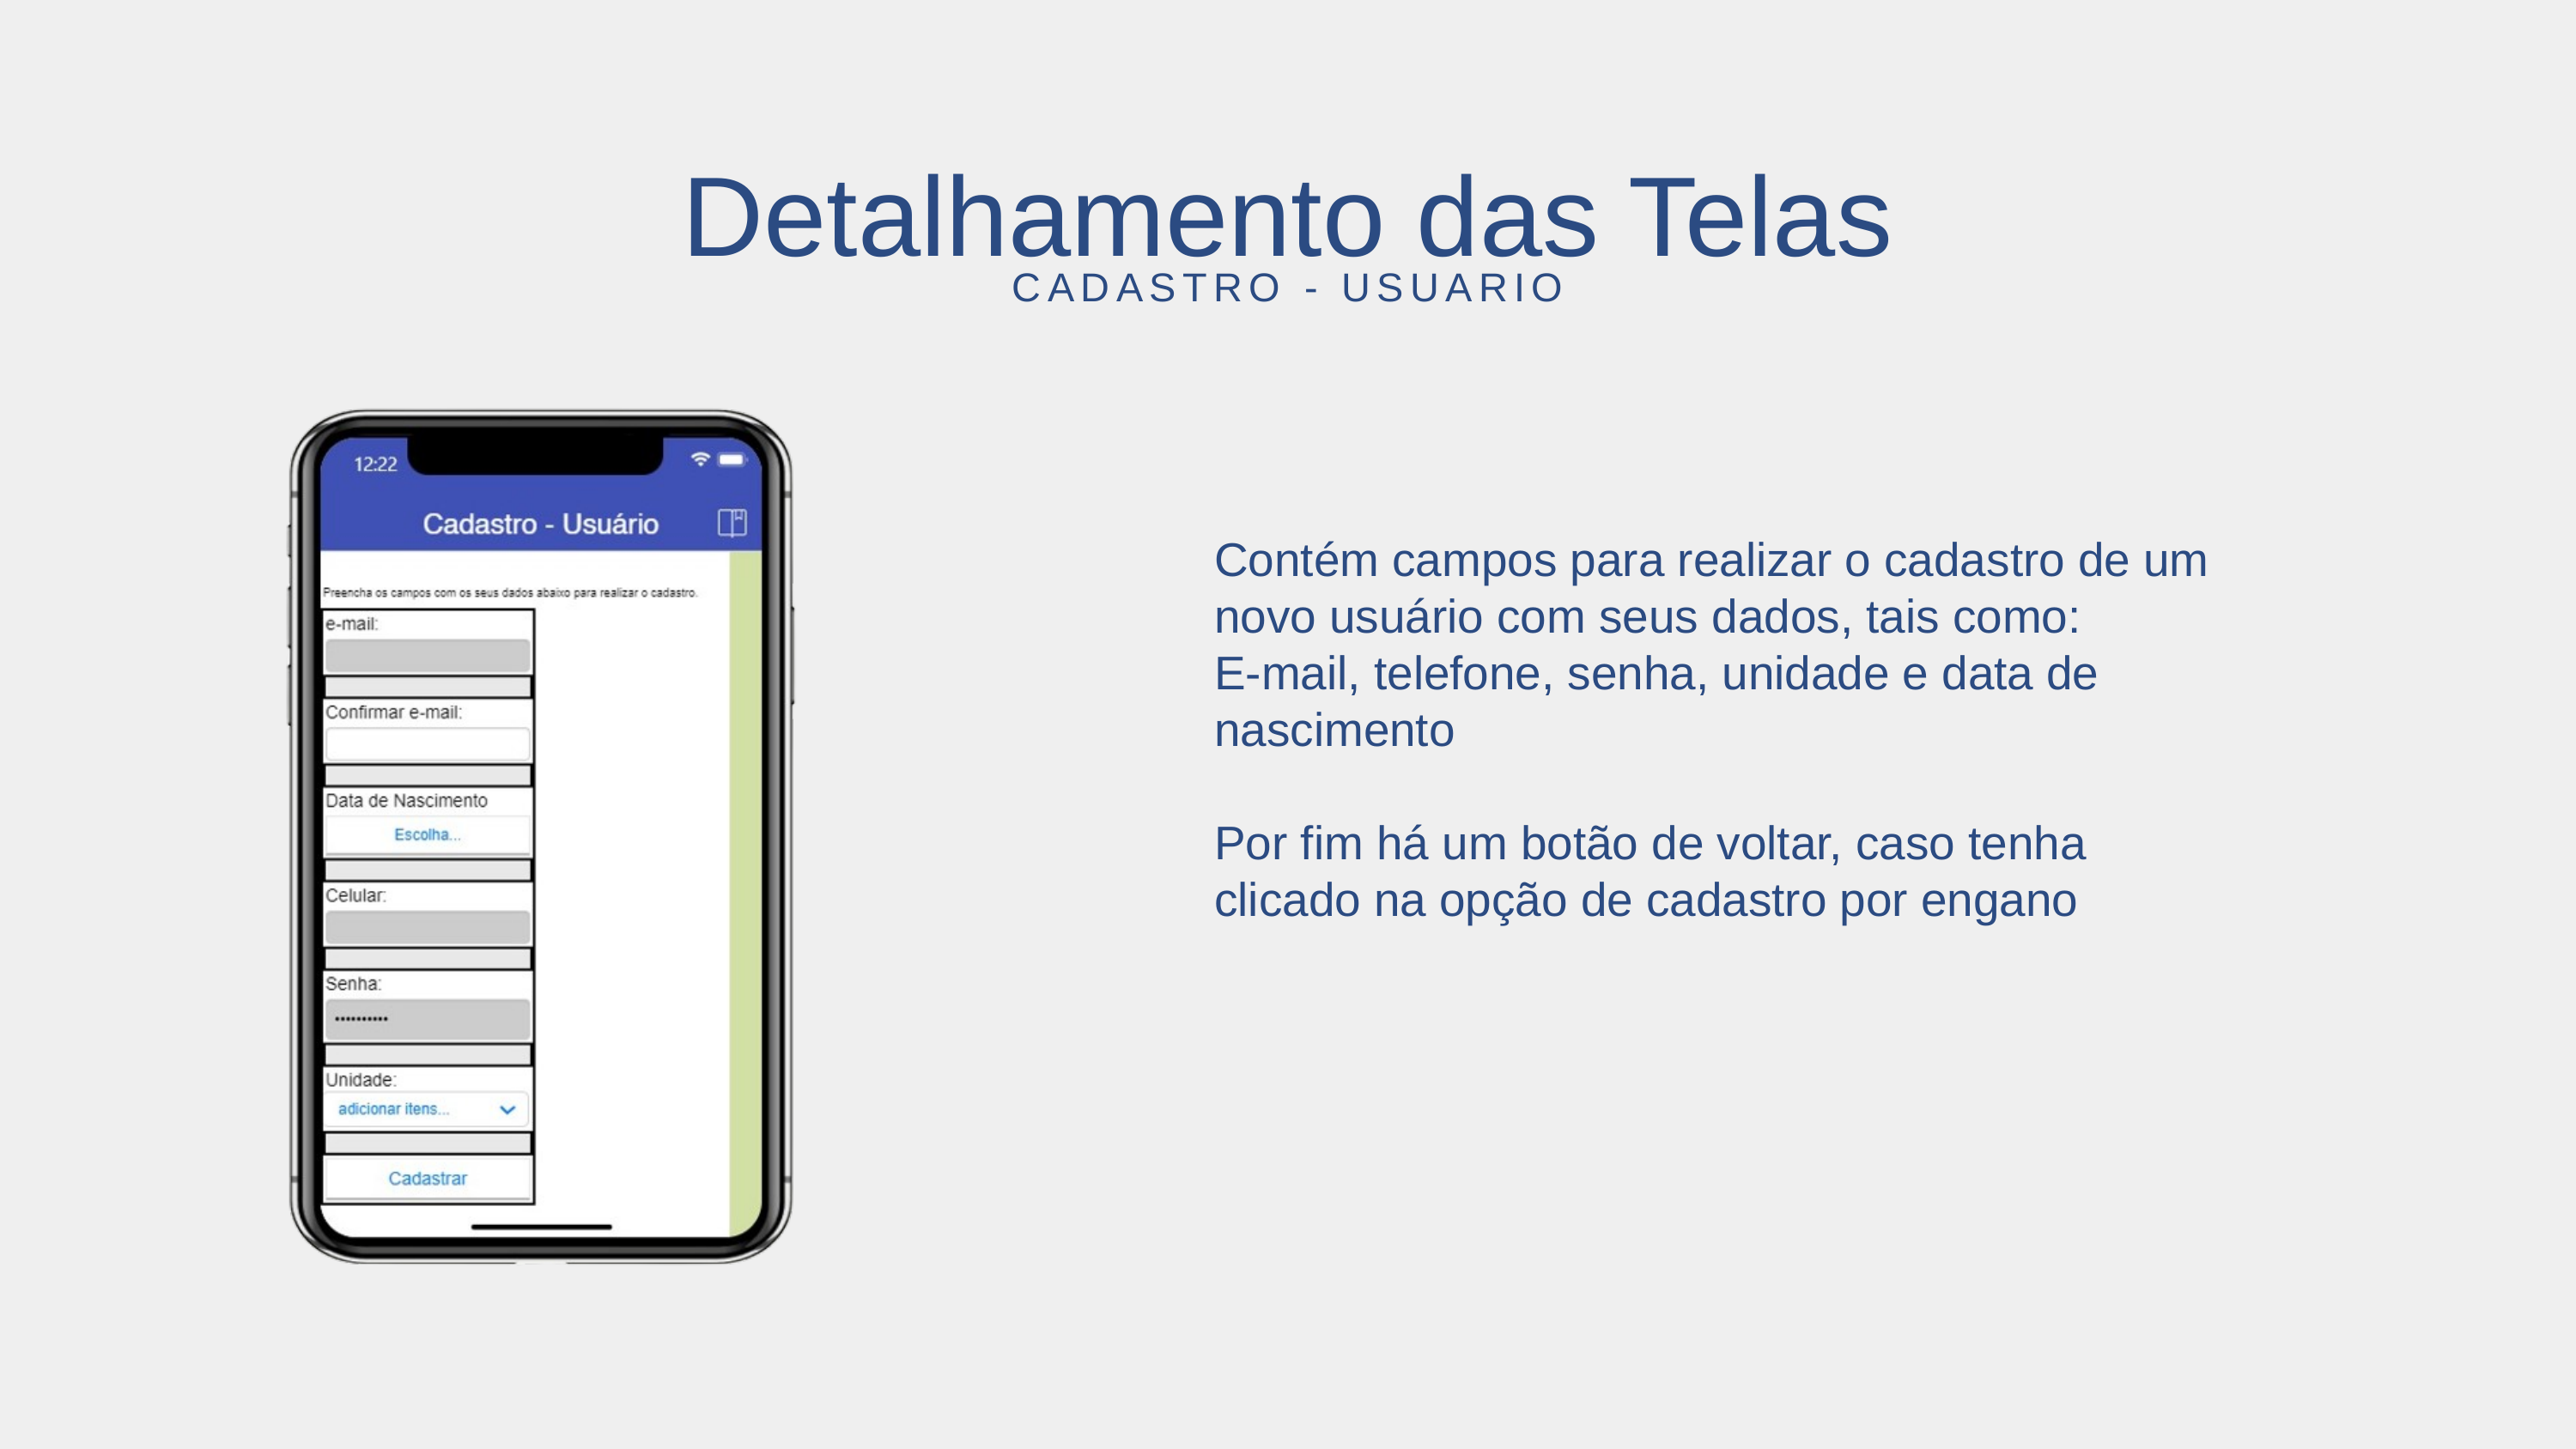

Detalhamento das Telas
CADASTRO - USUARIO

Contém campos para realizar o cadastro de um novo usuário com seus dados, tais como:
E-mail, telefone, senha, unidade e data de nascimento

Por fim há um botão de voltar, caso tenha clicado na opção de cadastro por engano